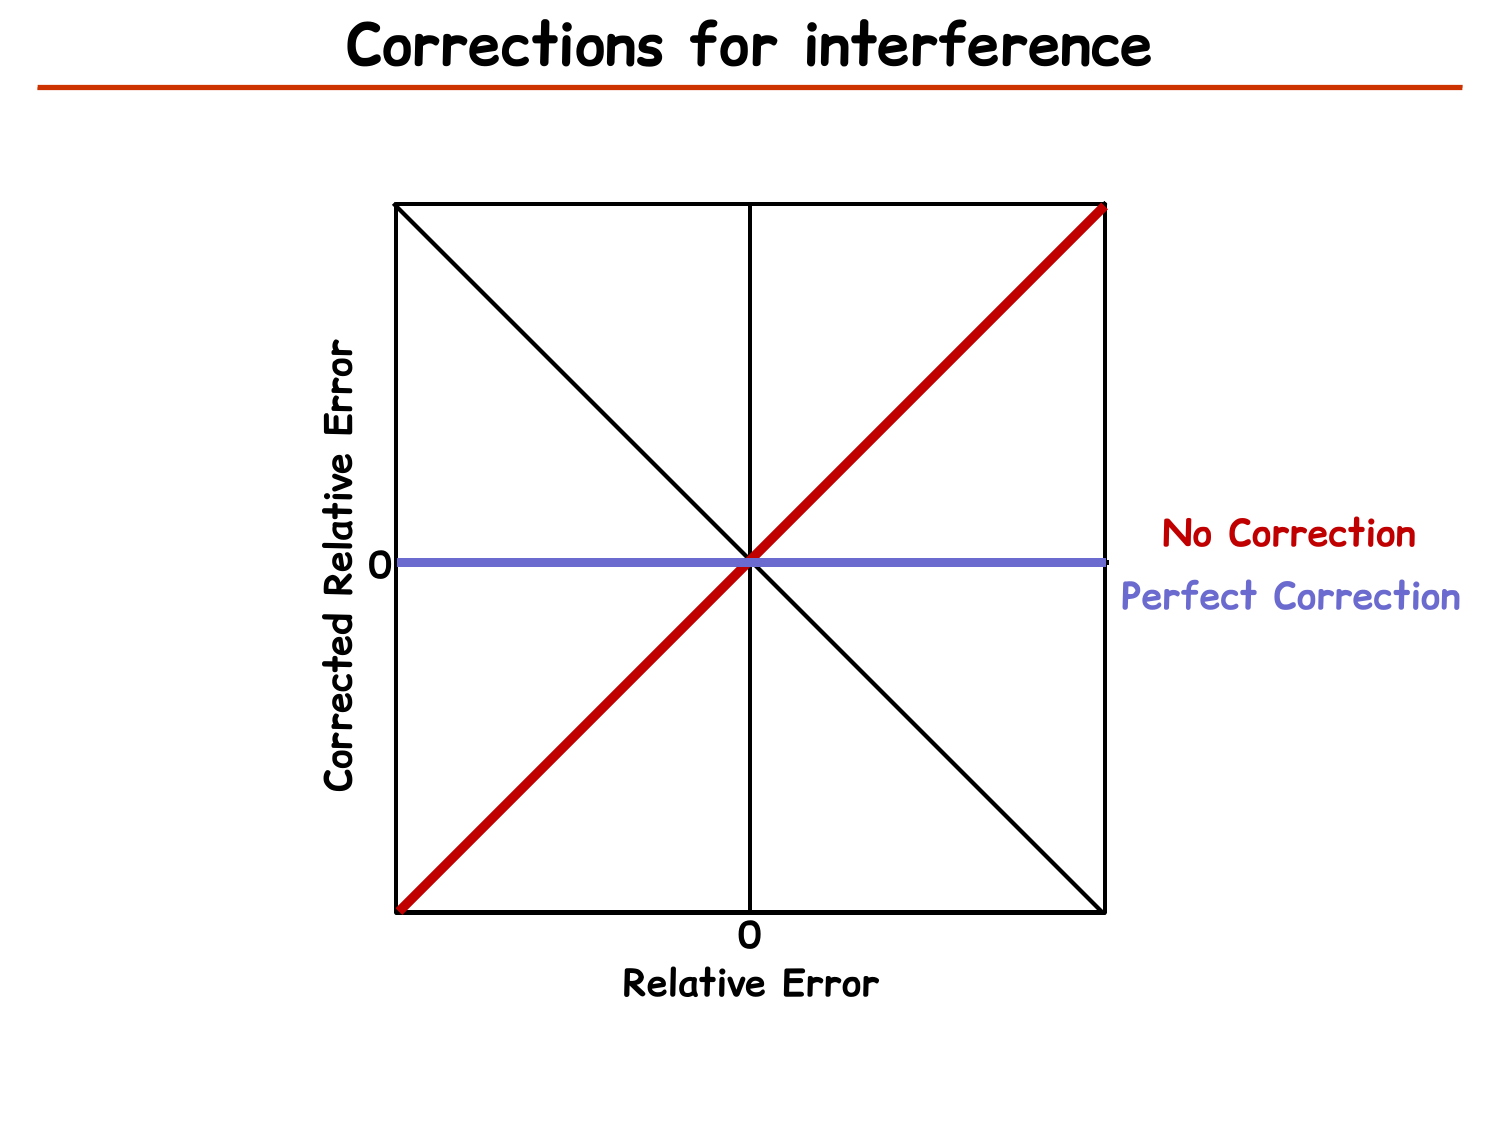

Corrections for interference

No Correction
0
Corrected Relative Error
Perfect Correction
0
Relative Error